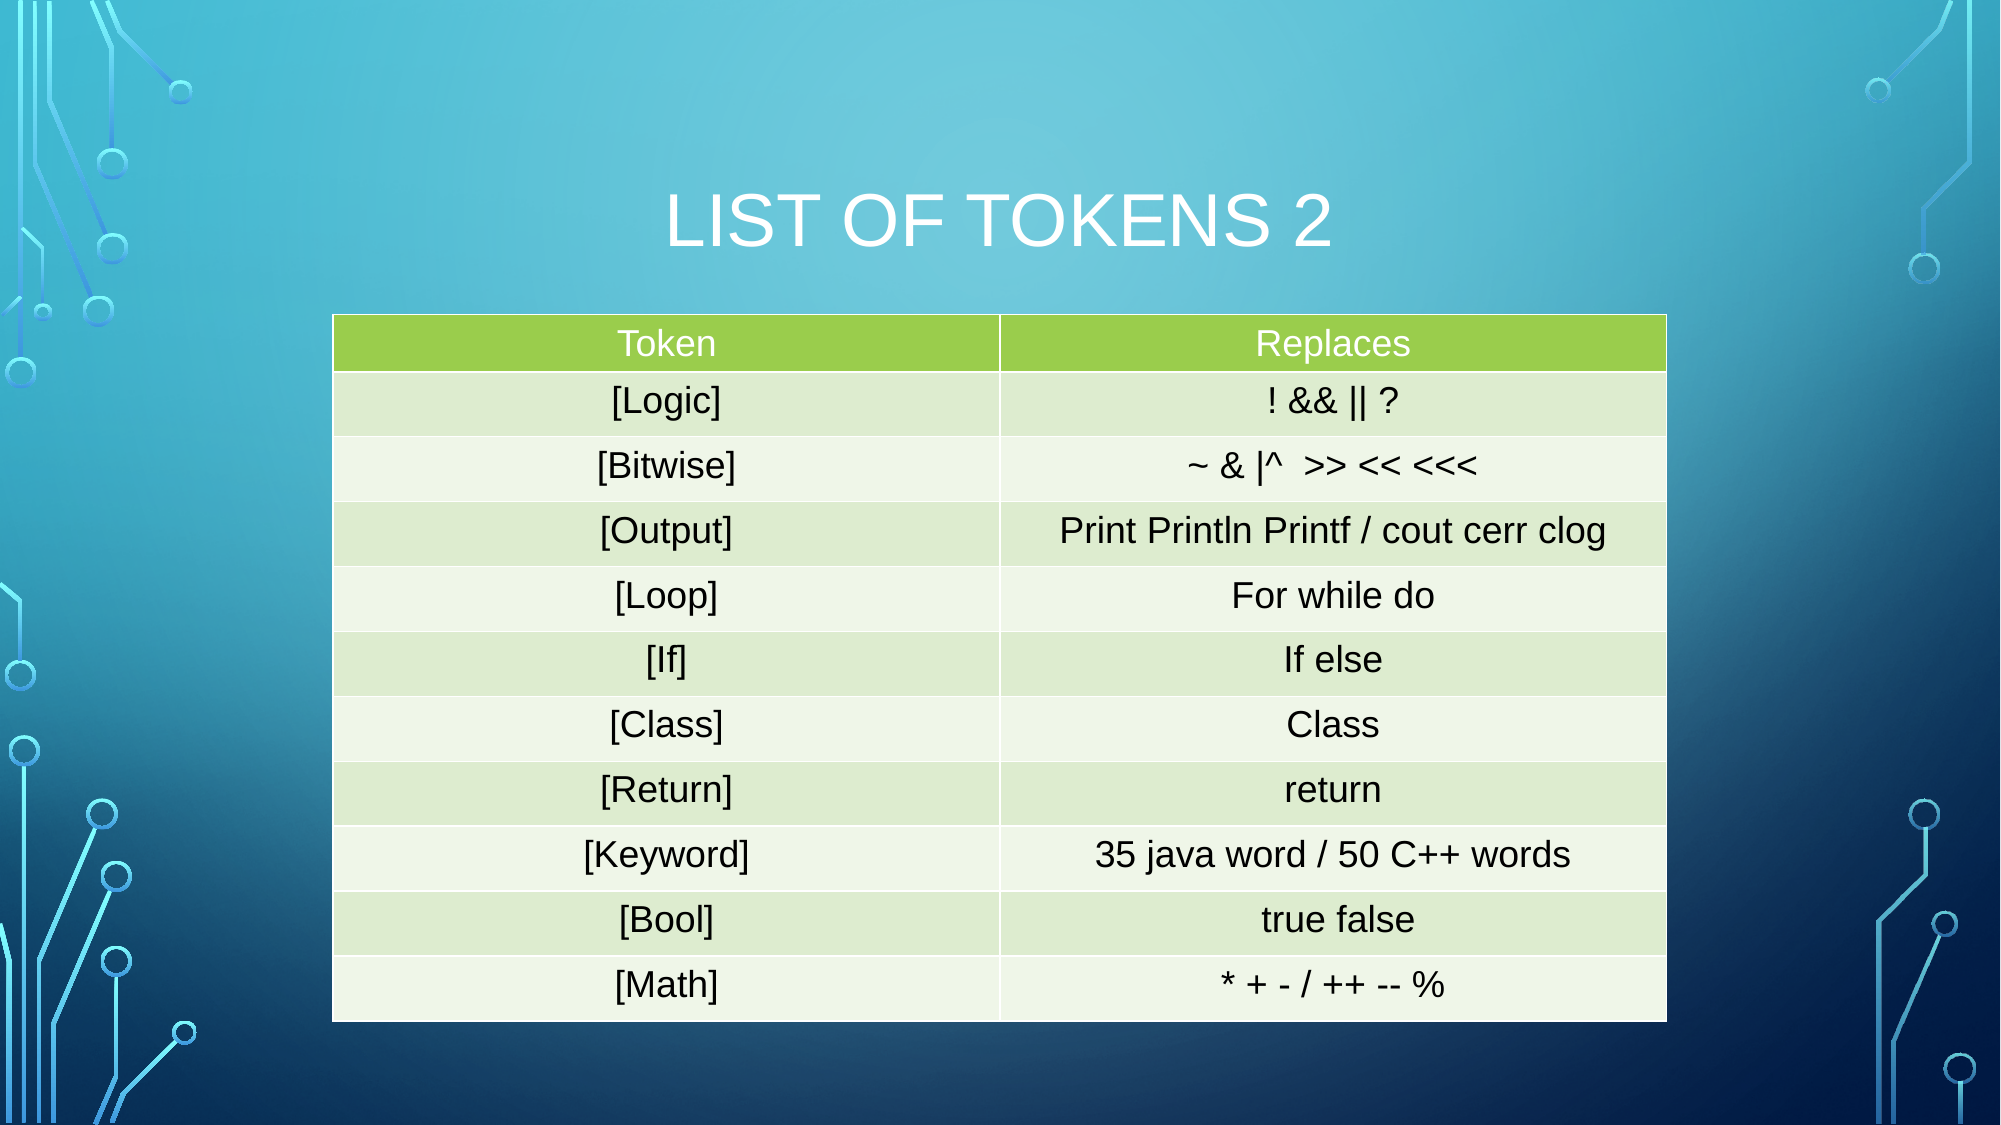

# List of Tokens 2
| Token | Replaces |
| --- | --- |
| [Logic] | ! && || ? |
| [Bitwise] | ~ & |^ >> << <<< |
| [Output] | Print Println Printf / cout cerr clog |
| [Loop] | For while do |
| [If] | If else |
| [Class] | Class |
| [Return] | return |
| [Keyword] | 35 java word / 50 C++ words |
| [Bool] | true false |
| [Math] | \* + - / ++ -- % |